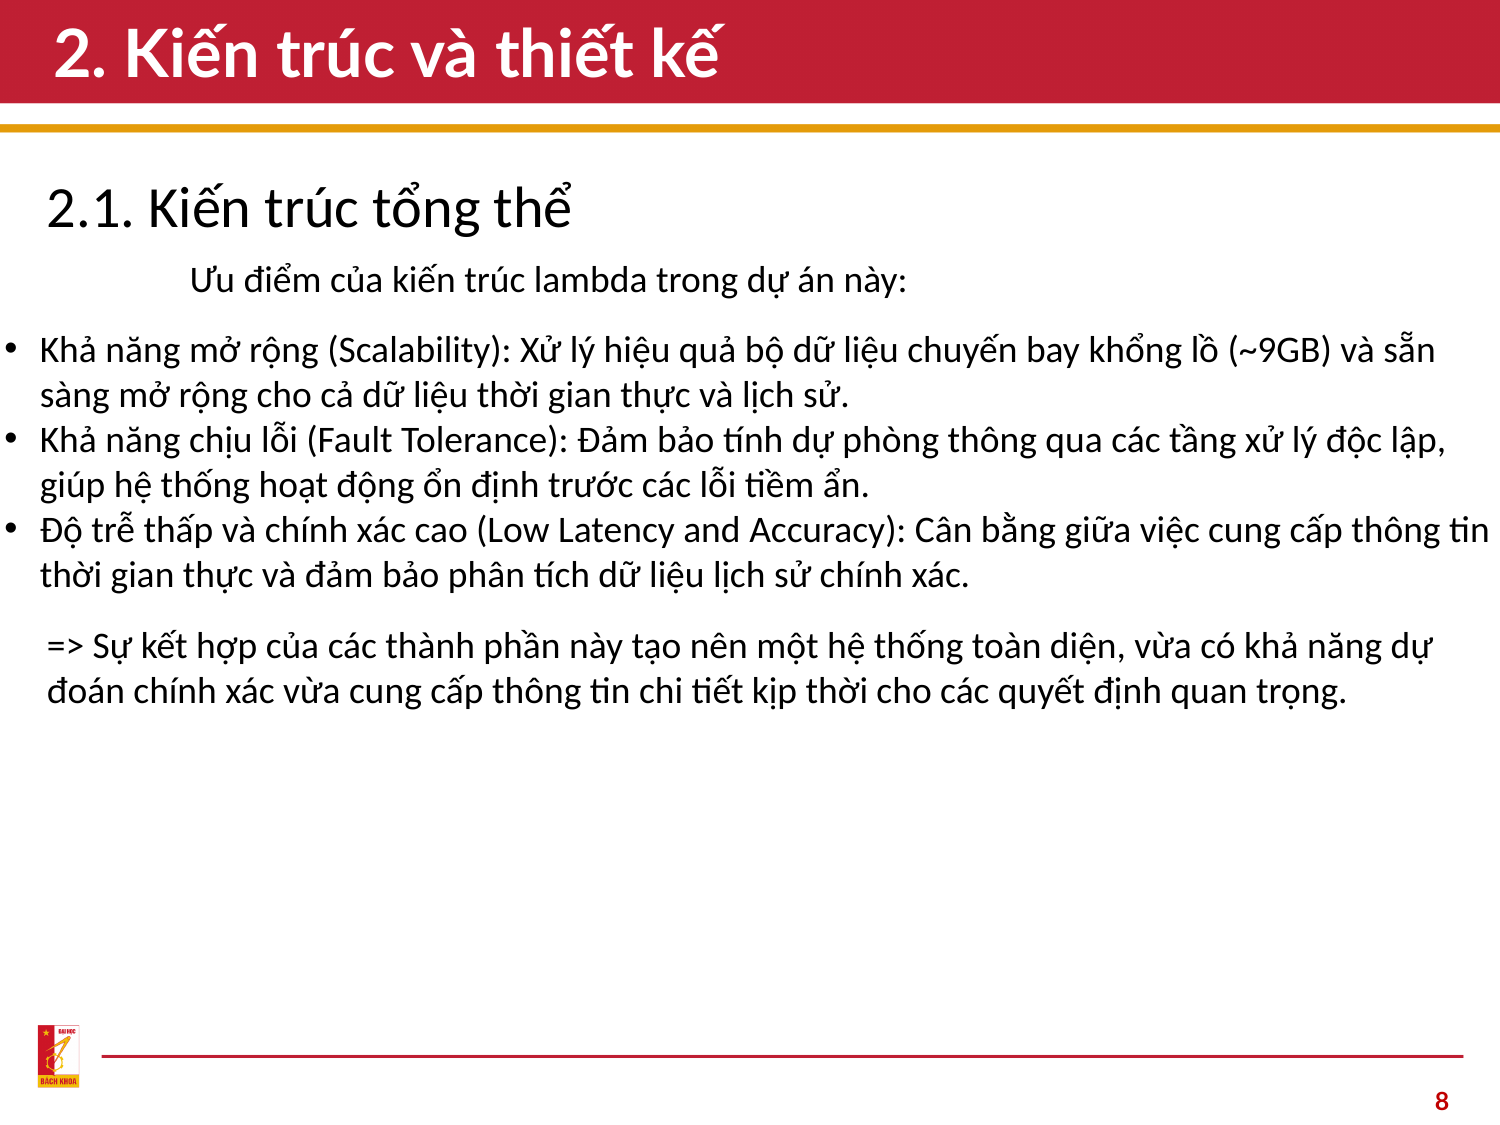

# 2. Kiến trúc và thiết kế
2.1. Kiến trúc tổng thể
	Ưu điểm của kiến trúc lambda trong dự án này:
Khả năng mở rộng (Scalability): Xử lý hiệu quả bộ dữ liệu chuyến bay khổng lồ (~9GB) và sẵn sàng mở rộng cho cả dữ liệu thời gian thực và lịch sử.
Khả năng chịu lỗi (Fault Tolerance): Đảm bảo tính dự phòng thông qua các tầng xử lý độc lập, giúp hệ thống hoạt động ổn định trước các lỗi tiềm ẩn.
Độ trễ thấp và chính xác cao (Low Latency and Accuracy): Cân bằng giữa việc cung cấp thông tin thời gian thực và đảm bảo phân tích dữ liệu lịch sử chính xác.
=> Sự kết hợp của các thành phần này tạo nên một hệ thống toàn diện, vừa có khả năng dự đoán chính xác vừa cung cấp thông tin chi tiết kịp thời cho các quyết định quan trọng.
8